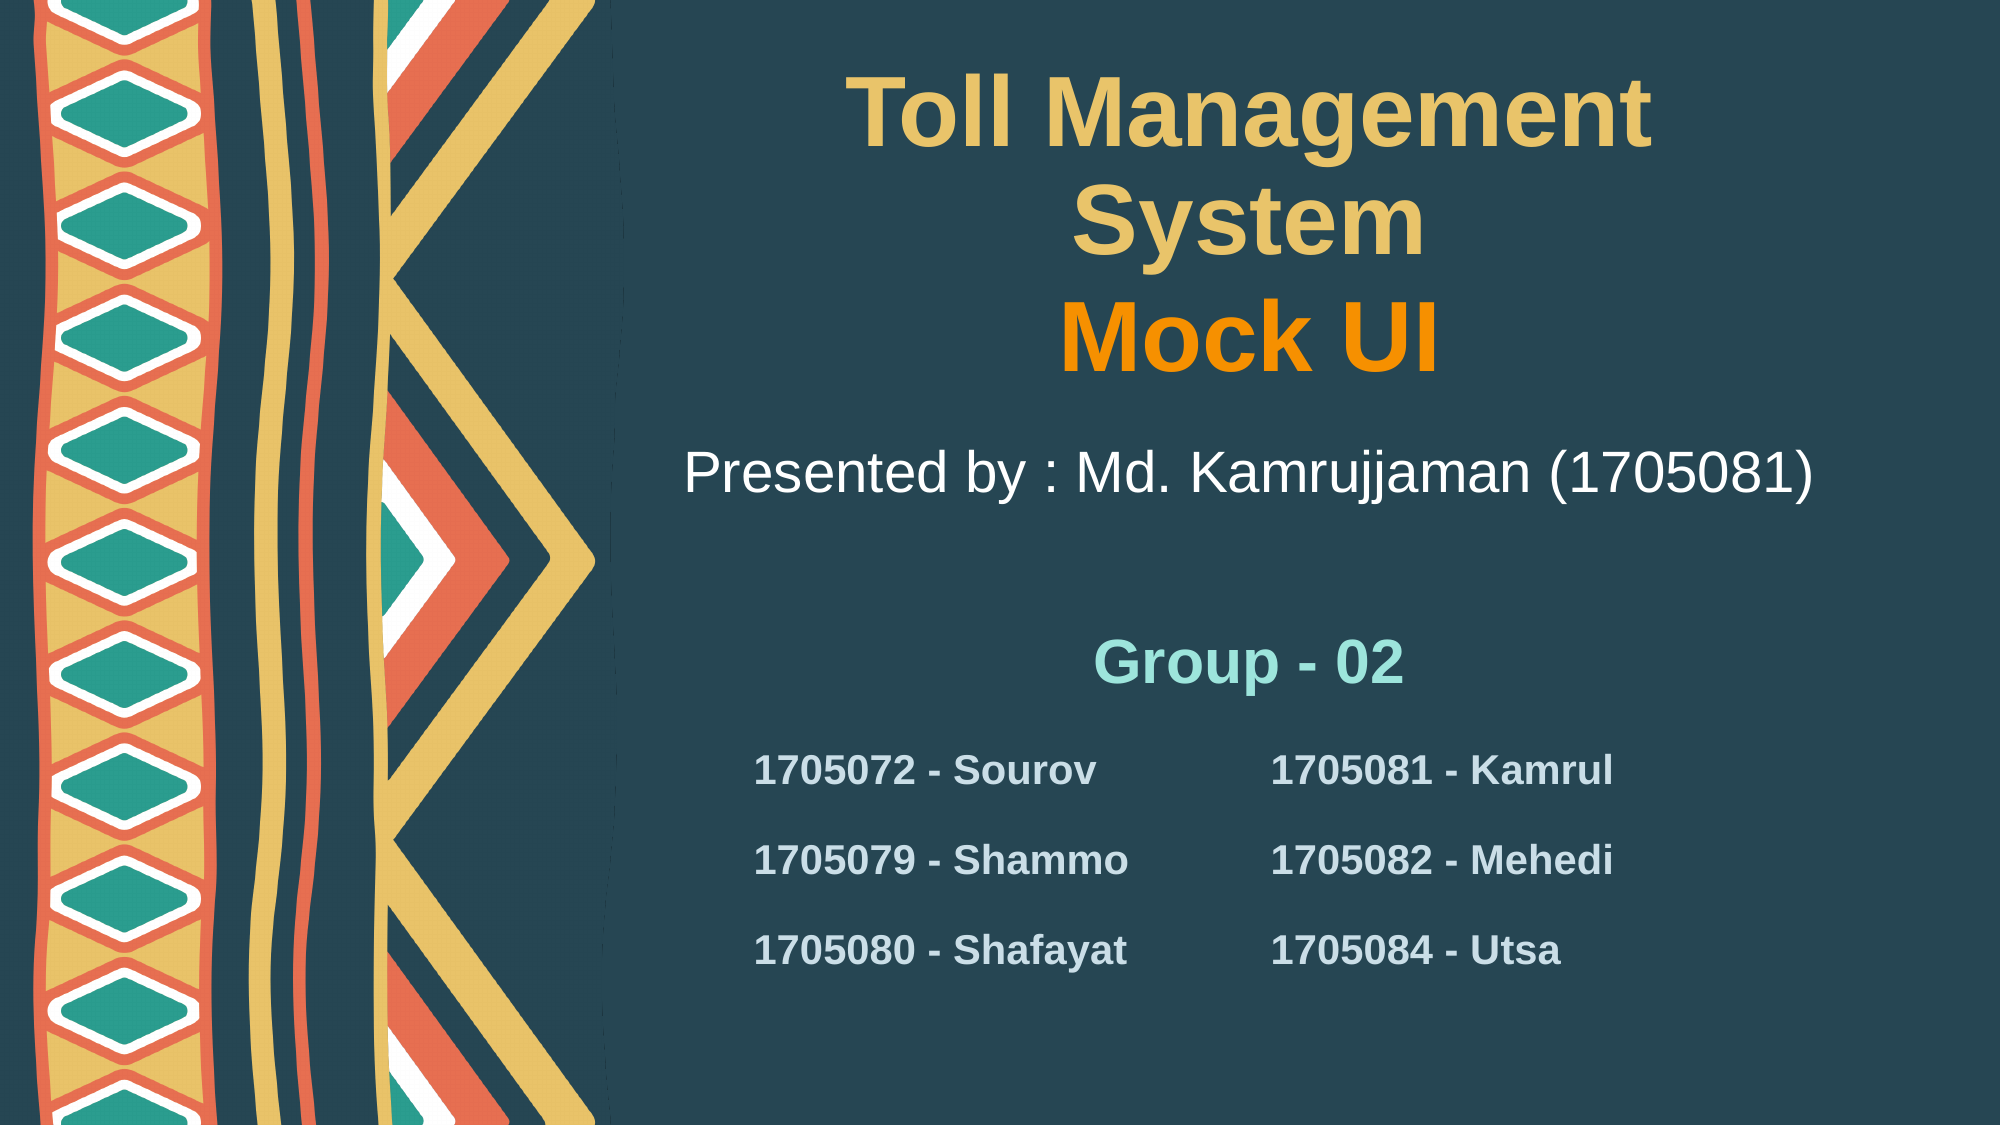

# Toll Management System
Mock UI
Presented by : Md. Kamrujjaman (1705081)
Group - 02
1705081 - Kamrul

1705082 - Mehedi

1705084 - Utsa

1705072 - Sourov

1705079 - Shammo

1705080 - Shafayat